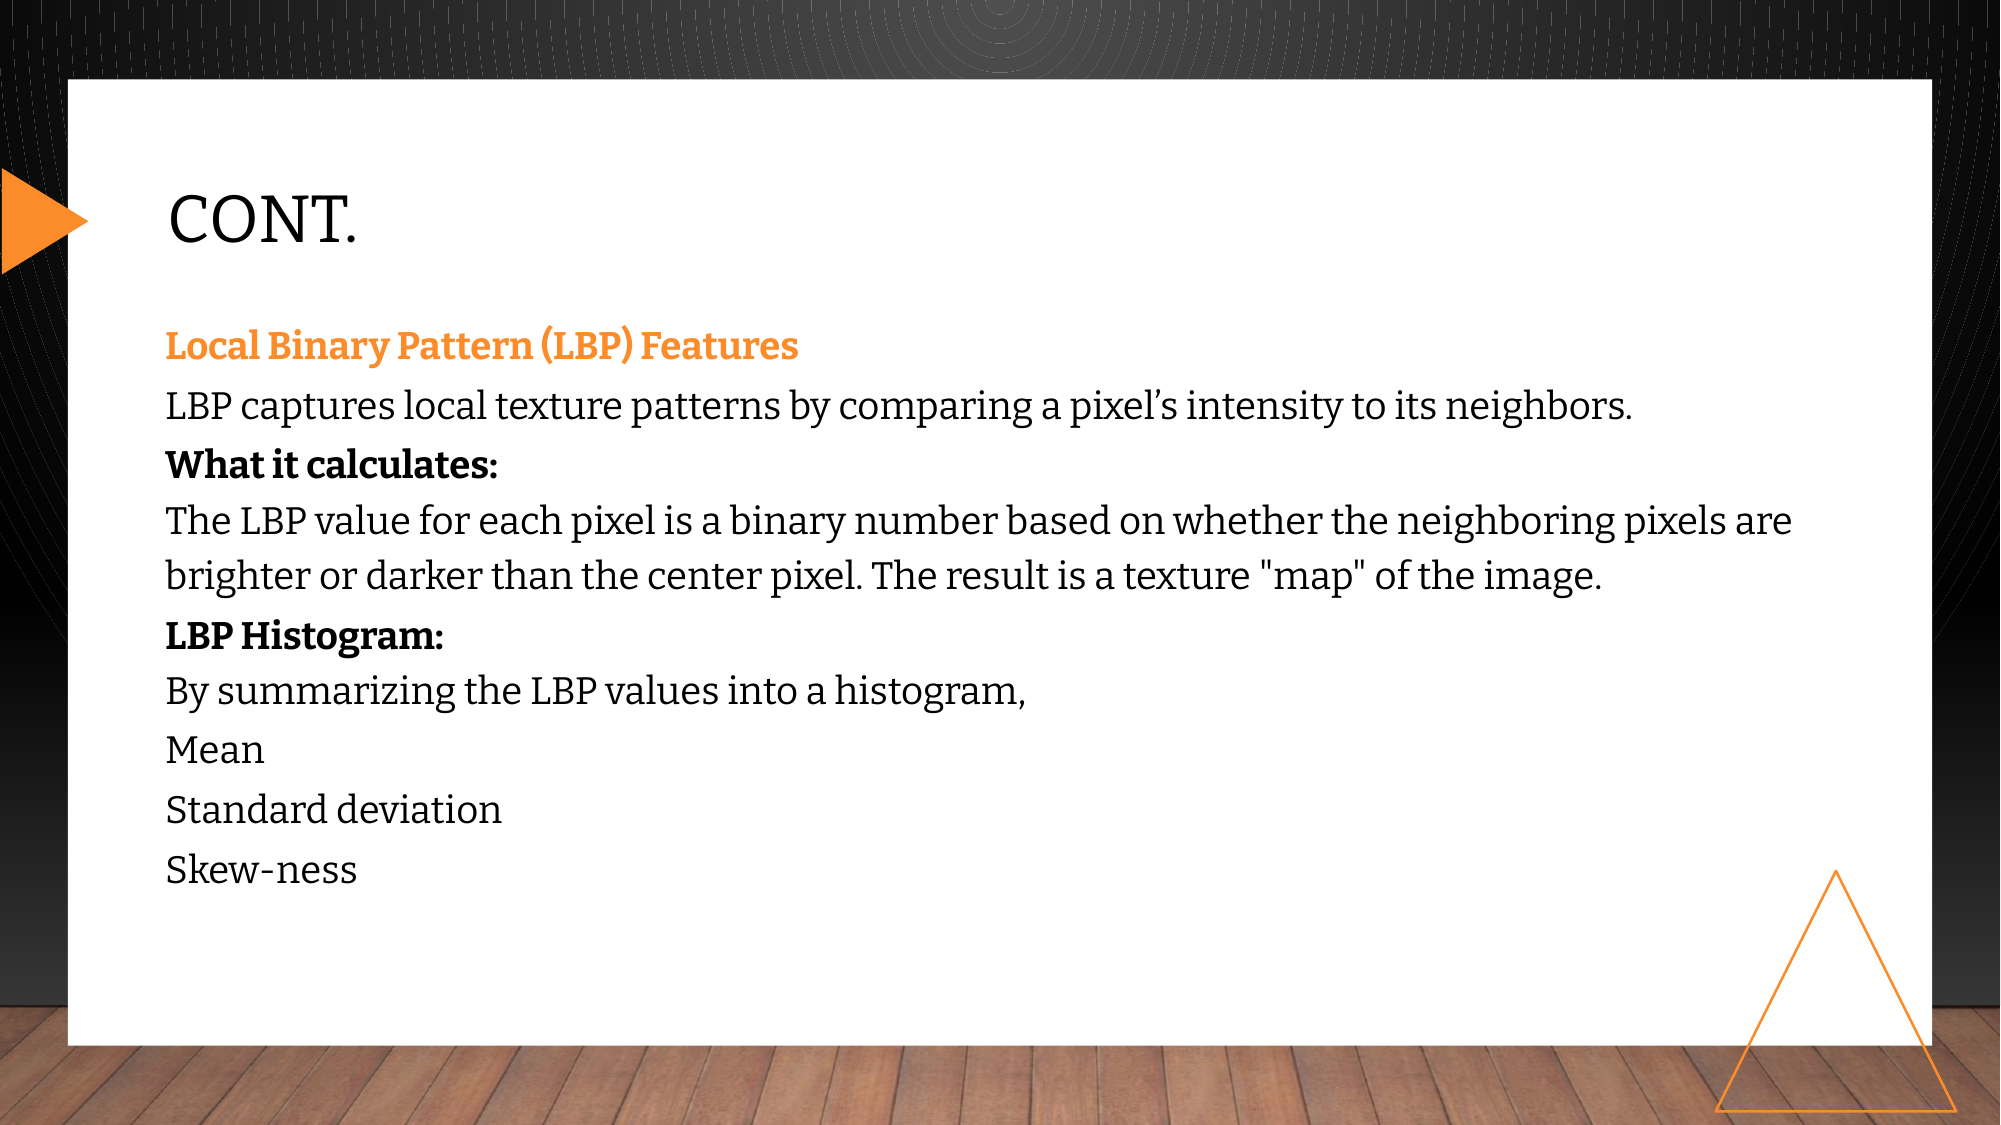

# CONT.
Local Binary Pattern (LBP) Features
LBP captures local texture patterns by comparing a pixel’s intensity to its neighbors.
What it calculates:
The LBP value for each pixel is a binary number based on whether the neighboring pixels are brighter or darker than the center pixel. The result is a texture "map" of the image.
LBP Histogram:
By summarizing the LBP values into a histogram,
Mean
Standard deviation
Skew-ness